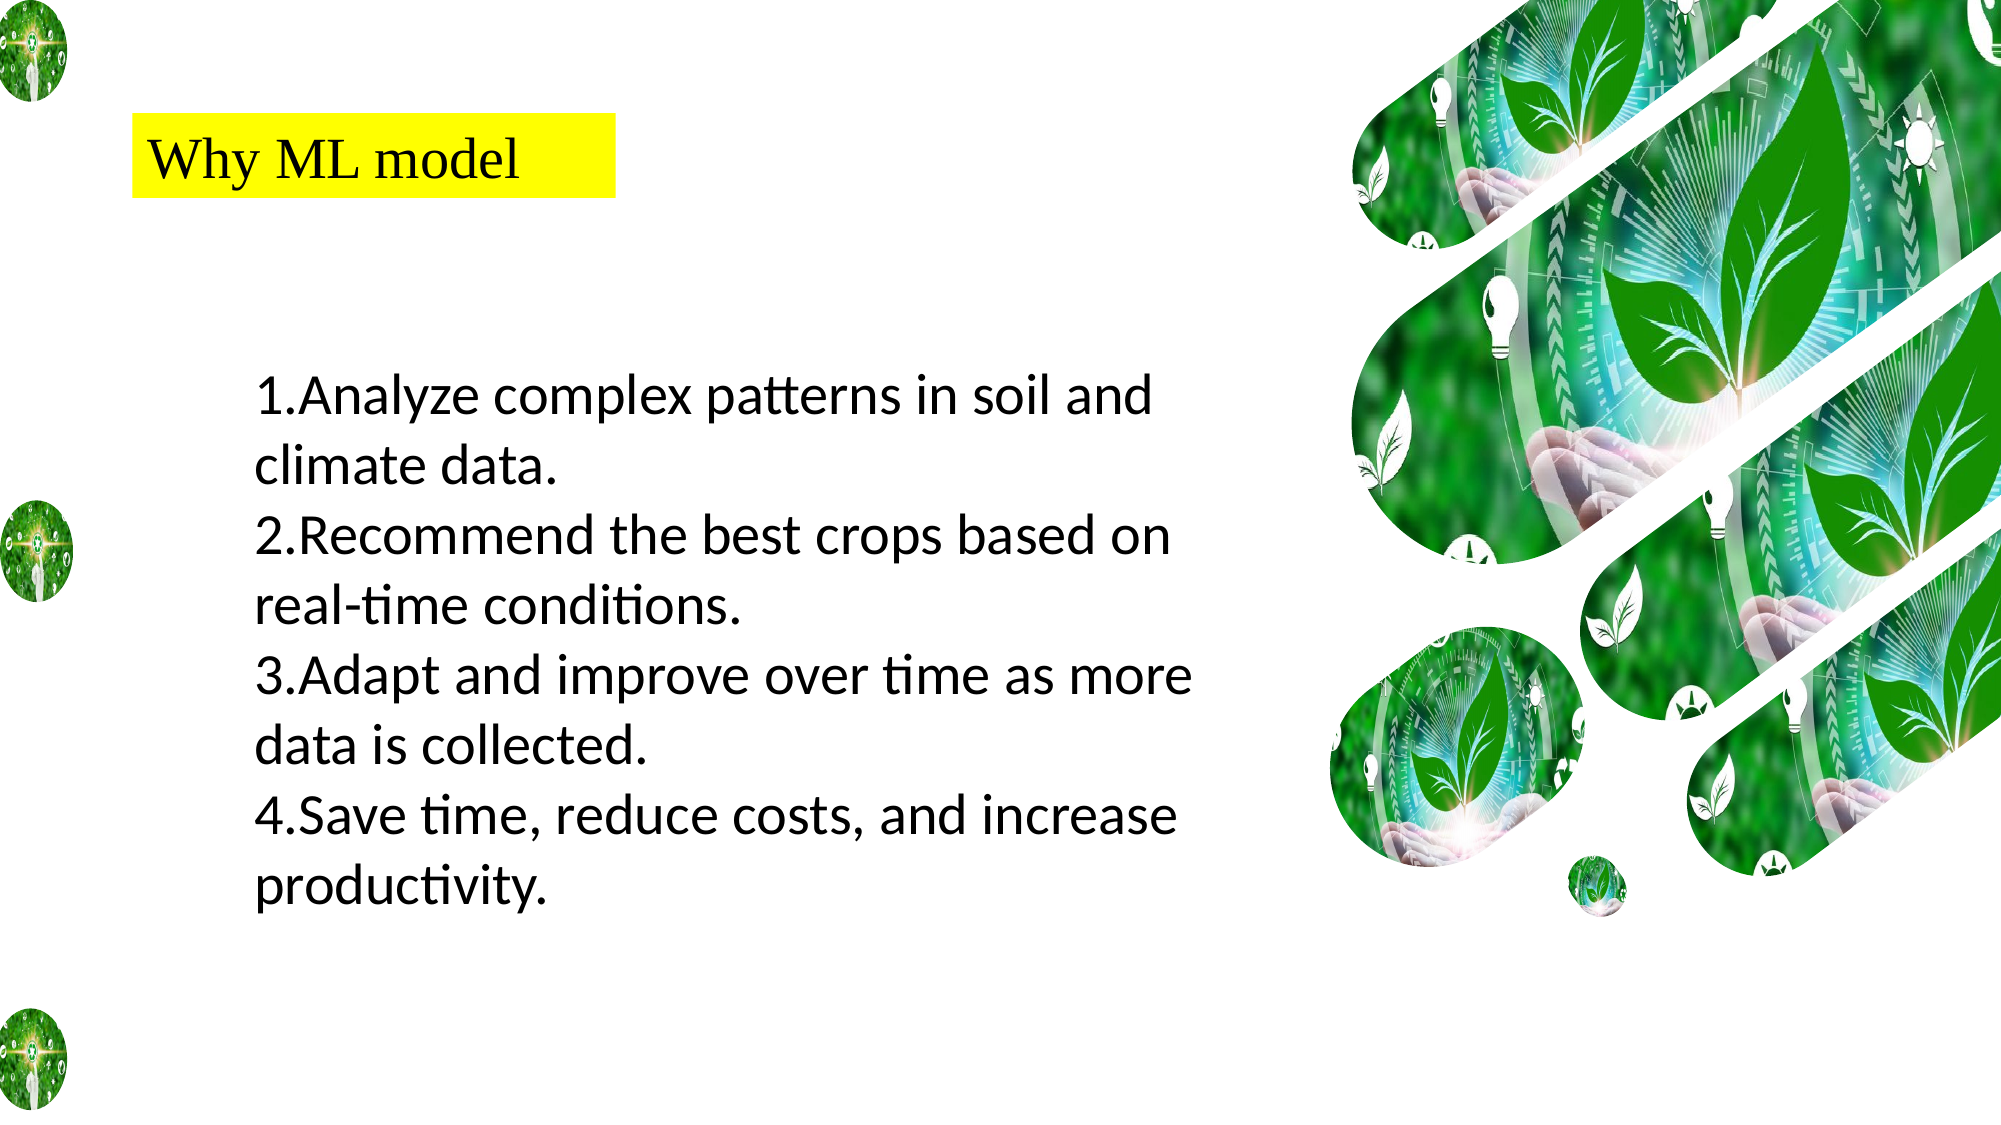

Why ML model
1.Analyze complex patterns in soil and climate data.
2.Recommend the best crops based on real-time conditions.
3.Adapt and improve over time as more data is collected.
4.Save time, reduce costs, and increase productivity.